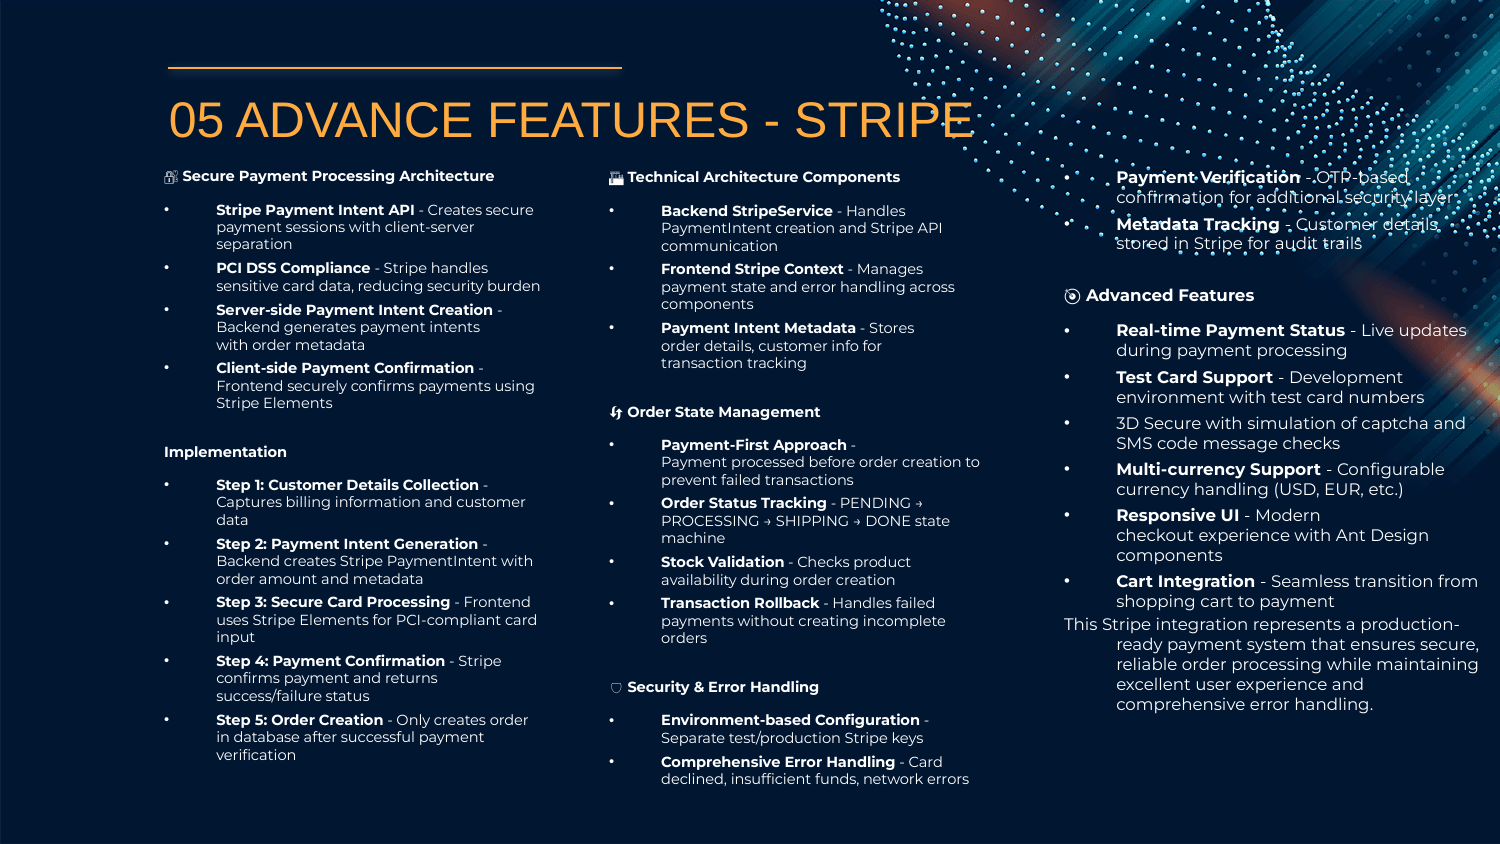

# 05 ADVANCE FEATURES - STRIPE
🔐 Secure Payment Processing Architecture
Stripe Payment Intent API - Creates secure payment sessions with client-server separation
PCI DSS Compliance - Stripe handles sensitive card data, reducing security burden
Server-side Payment Intent Creation - Backend generates payment intents with order metadata
Client-side Payment Confirmation - Frontend securely confirms payments using Stripe Elements
Implementation
Step 1: Customer Details Collection - Captures billing information and customer data
Step 2: Payment Intent Generation - Backend creates Stripe PaymentIntent with order amount and metadata
Step 3: Secure Card Processing - Frontend uses Stripe Elements for PCI-compliant card input
Step 4: Payment Confirmation - Stripe confirms payment and returns success/failure status
Step 5: Order Creation - Only creates order in database after successful payment verification

Payment Verification - OTP-based confirmation for additional security layer
Metadata Tracking - Customer details stored in Stripe for audit trails
🎯 Advanced Features
Real-time Payment Status - Live updates during payment processing
Test Card Support - Development environment with test card numbers
3D Secure with simulation of captcha and SMS code message checks
Multi-currency Support - Configurable currency handling (USD, EUR, etc.)
Responsive UI - Modern checkout experience with Ant Design components
Cart Integration - Seamless transition from shopping cart to payment
This Stripe integration represents a production-ready payment system that ensures secure, reliable order processing while maintaining excellent user experience and comprehensive error handling.
🏗️ Technical Architecture Components
Backend StripeService - Handles PaymentIntent creation and Stripe API communication
Frontend Stripe Context - Manages payment state and error handling across components
Payment Intent Metadata - Stores order details, customer info for transaction tracking
🔄 Order State Management
Payment-First Approach - Payment processed before order creation to prevent failed transactions
Order Status Tracking - PENDING → PROCESSING → SHIPPING → DONE state machine
Stock Validation - Checks product availability during order creation
Transaction Rollback - Handles failed payments without creating incomplete orders
🛡️ Security & Error Handling
Environment-based Configuration - Separate test/production Stripe keys
Comprehensive Error Handling - Card declined, insufficient funds, network errors